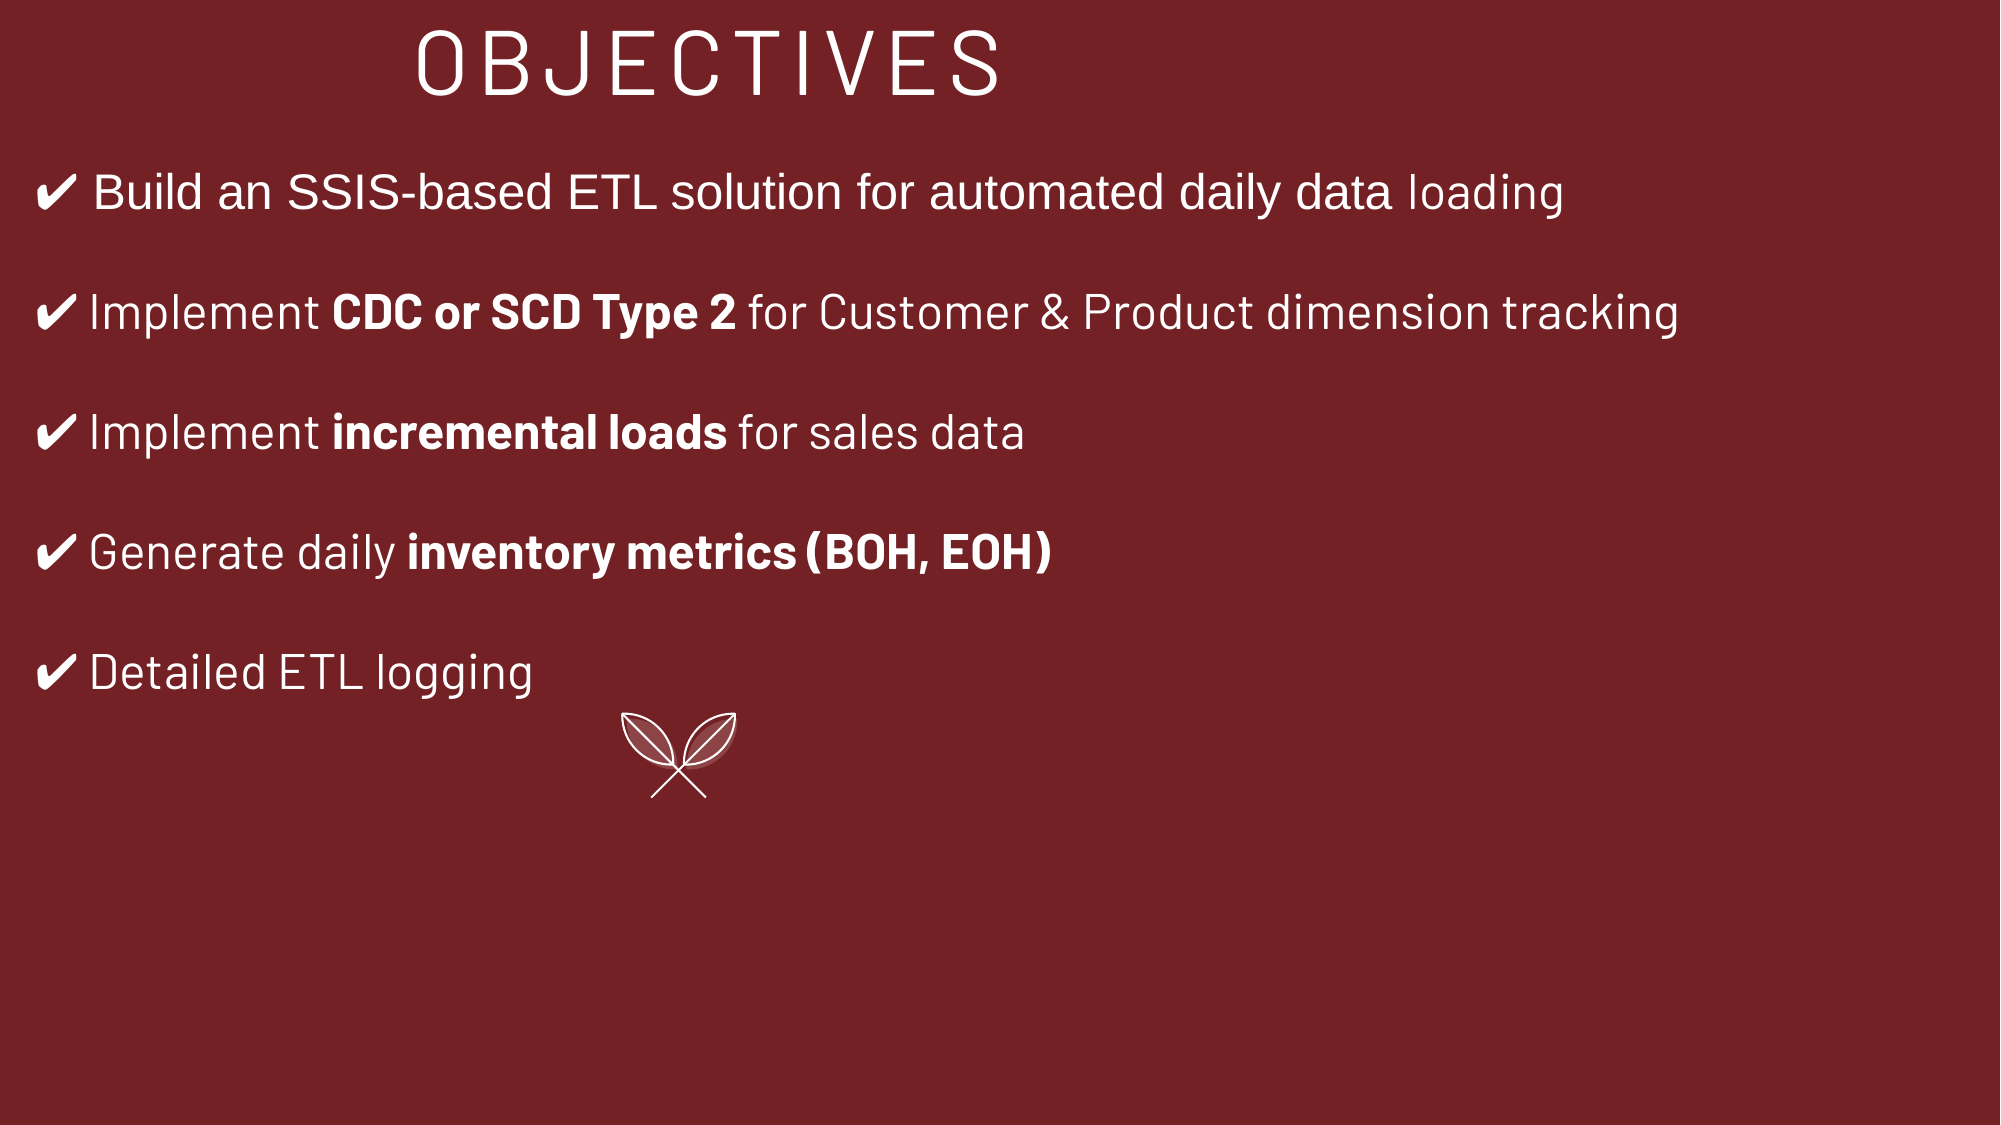

# Objectives
✔ Build an SSIS-based ETL solution for automated daily data loading
✔ Implement CDC or SCD Type 2 for Customer & Product dimension tracking
✔ Implement incremental loads for sales data
✔ Generate daily inventory metrics (BOH, EOH)
✔ Detailed ETL logging